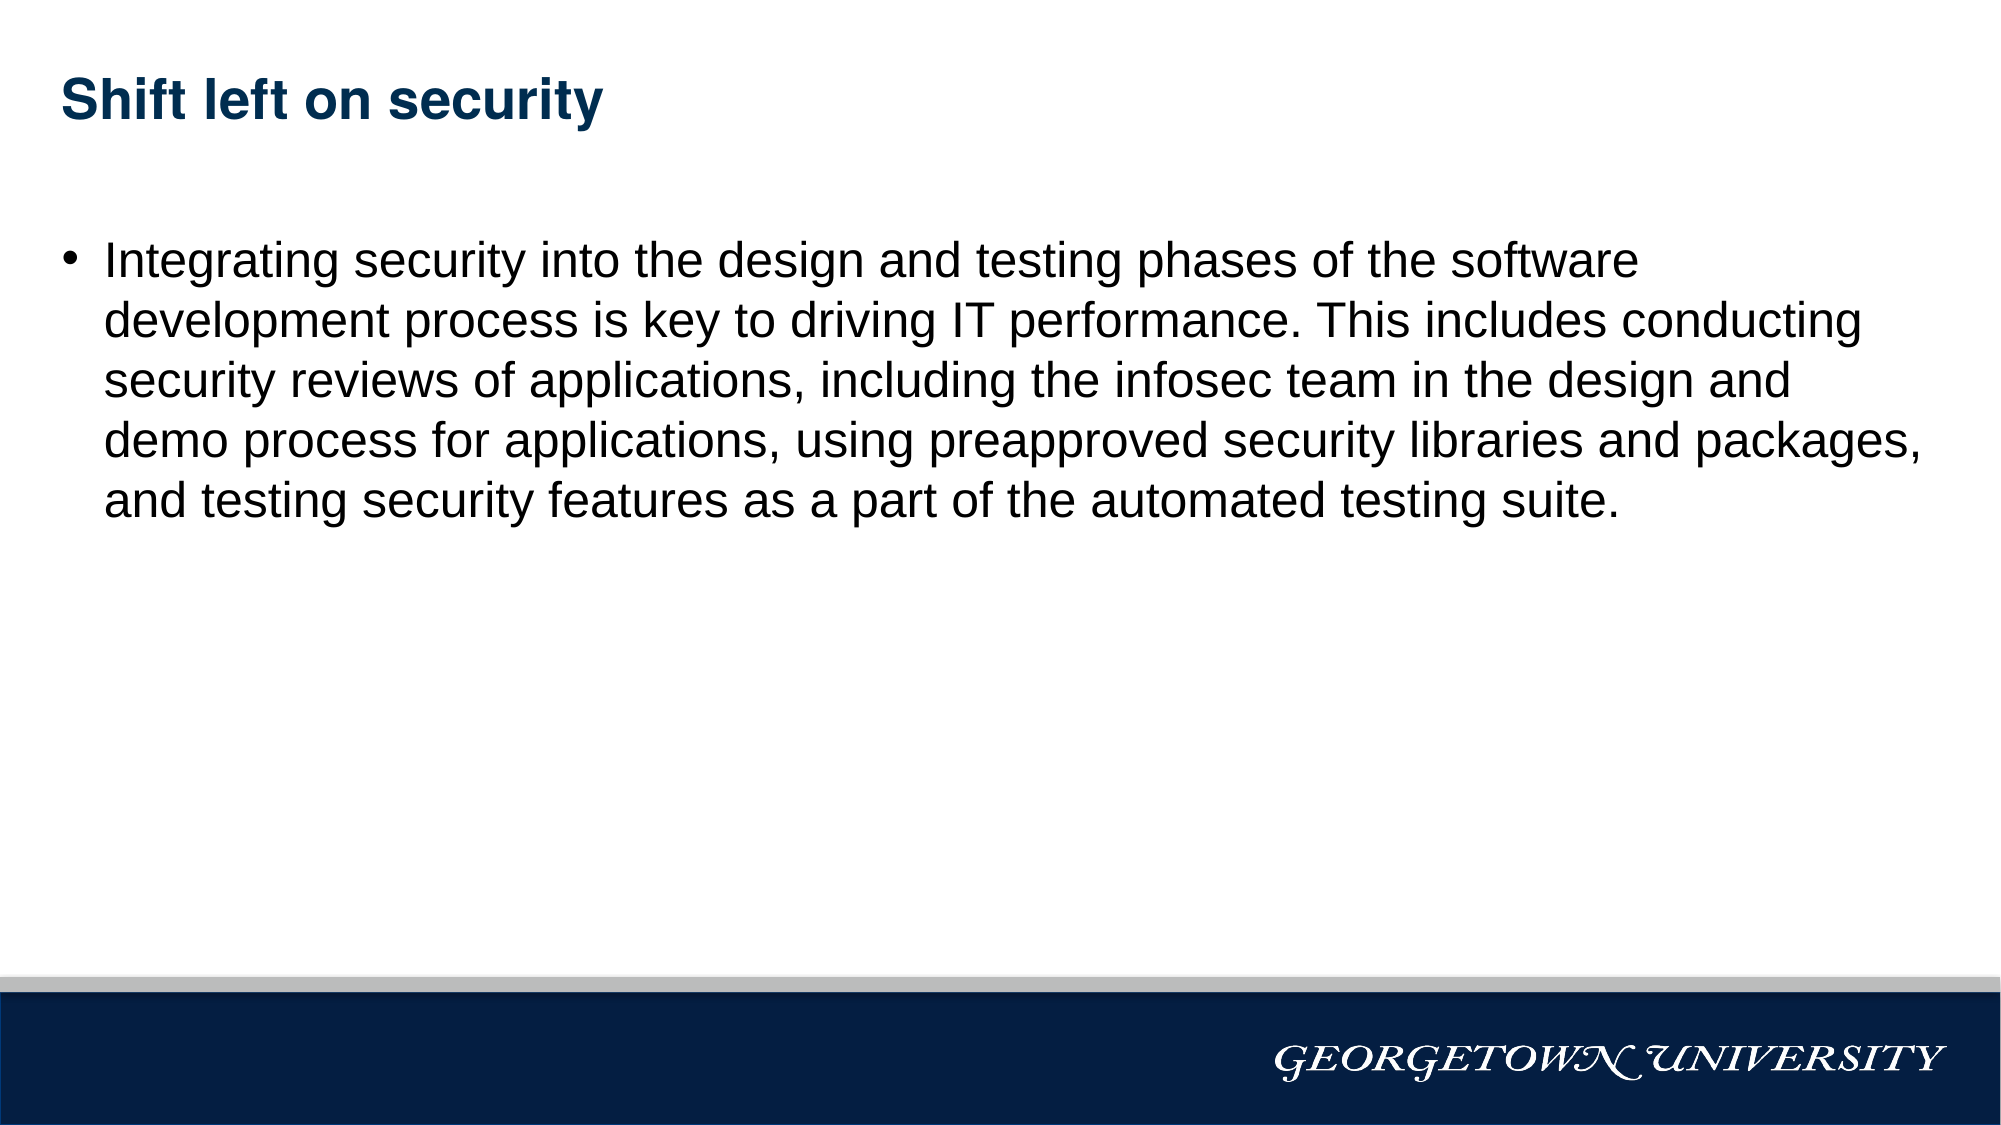

# Shift left on security
Integrating security into the design and testing phases of the software development process is key to driving IT performance. This includes conducting security reviews of applications, including the infosec team in the design and demo process for applications, using preapproved security libraries and packages, and testing security features as a part of the automated testing suite.